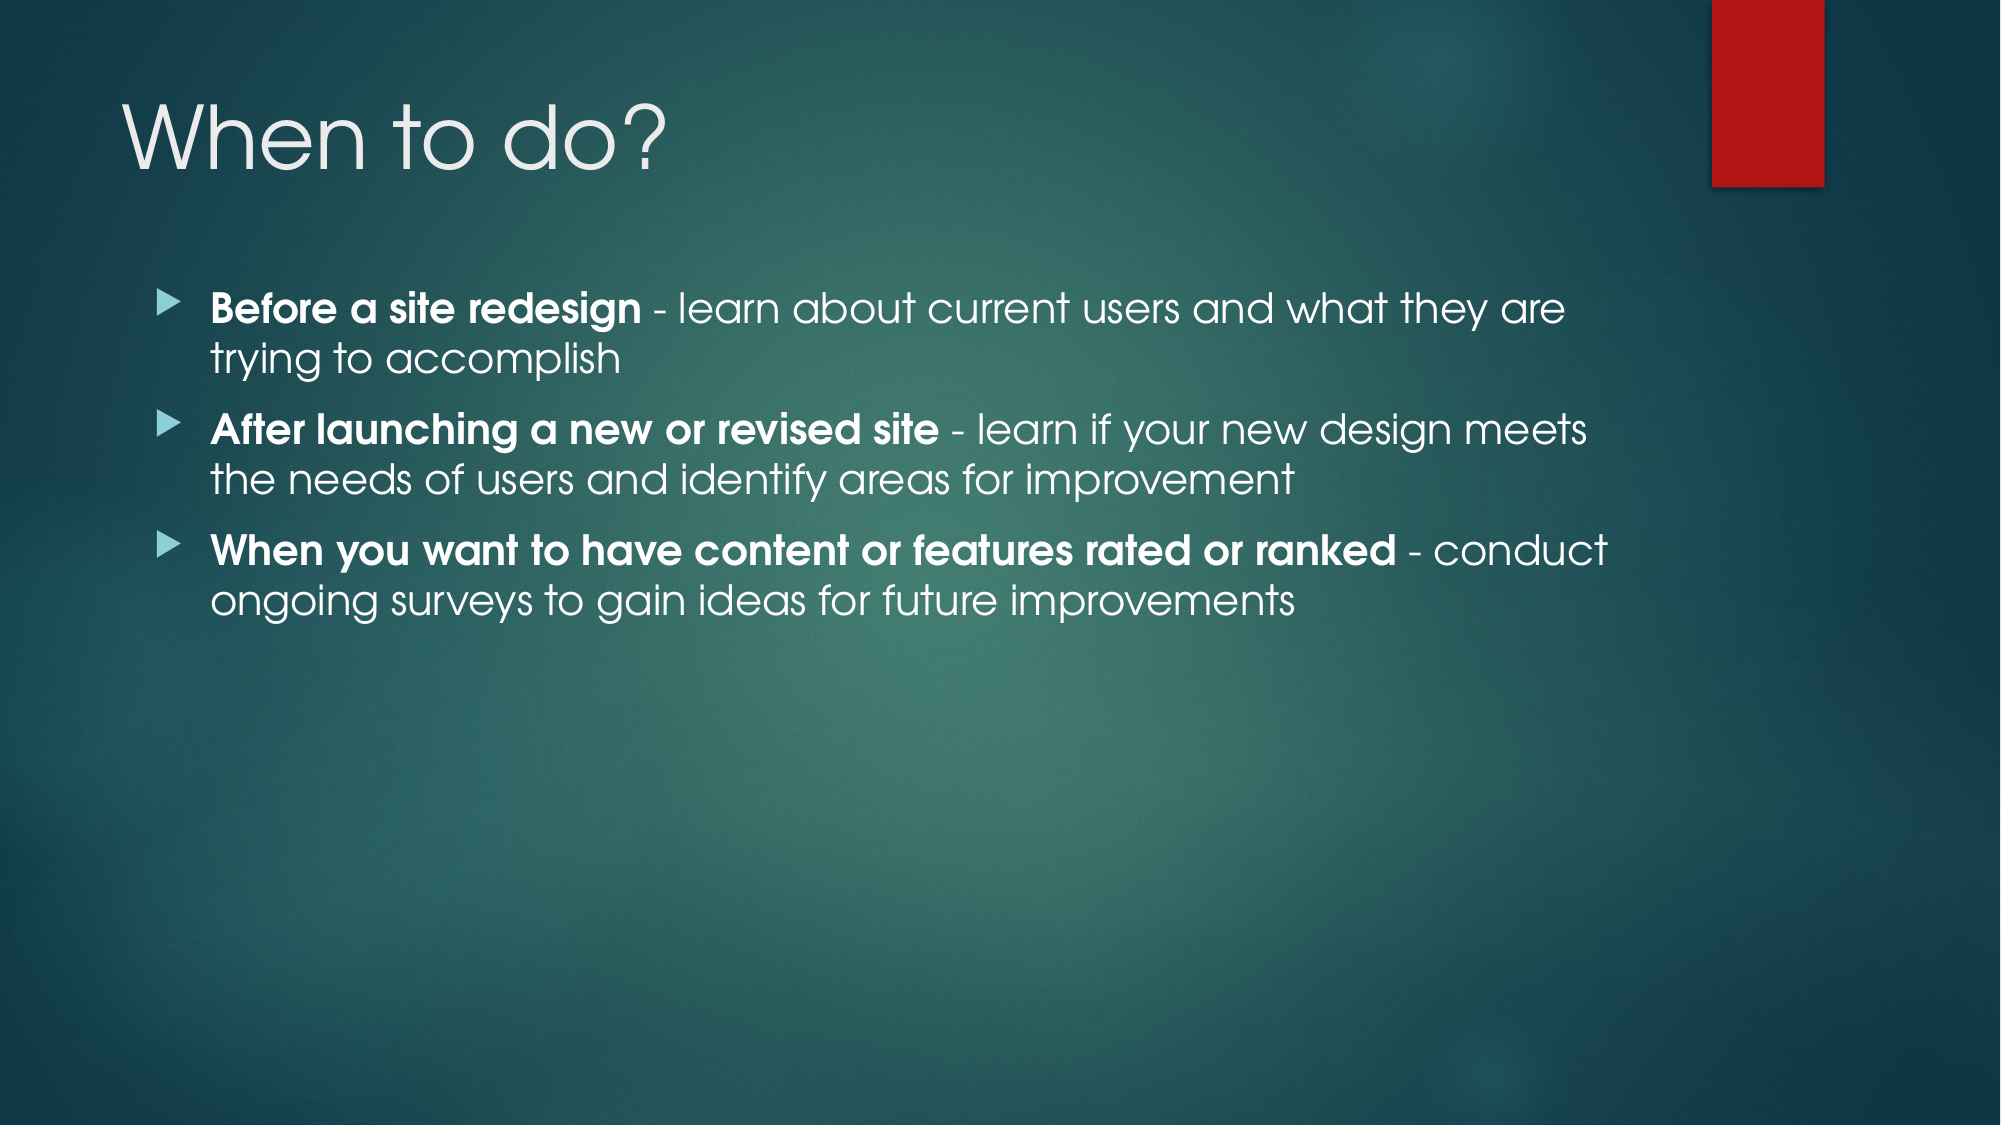

# When to do?
Before a site redesign - learn about current users and what they are trying to accomplish
After launching a new or revised site - learn if your new design meets the needs of users and identify areas for improvement
When you want to have content or features rated or ranked - conduct ongoing surveys to gain ideas for future improvements